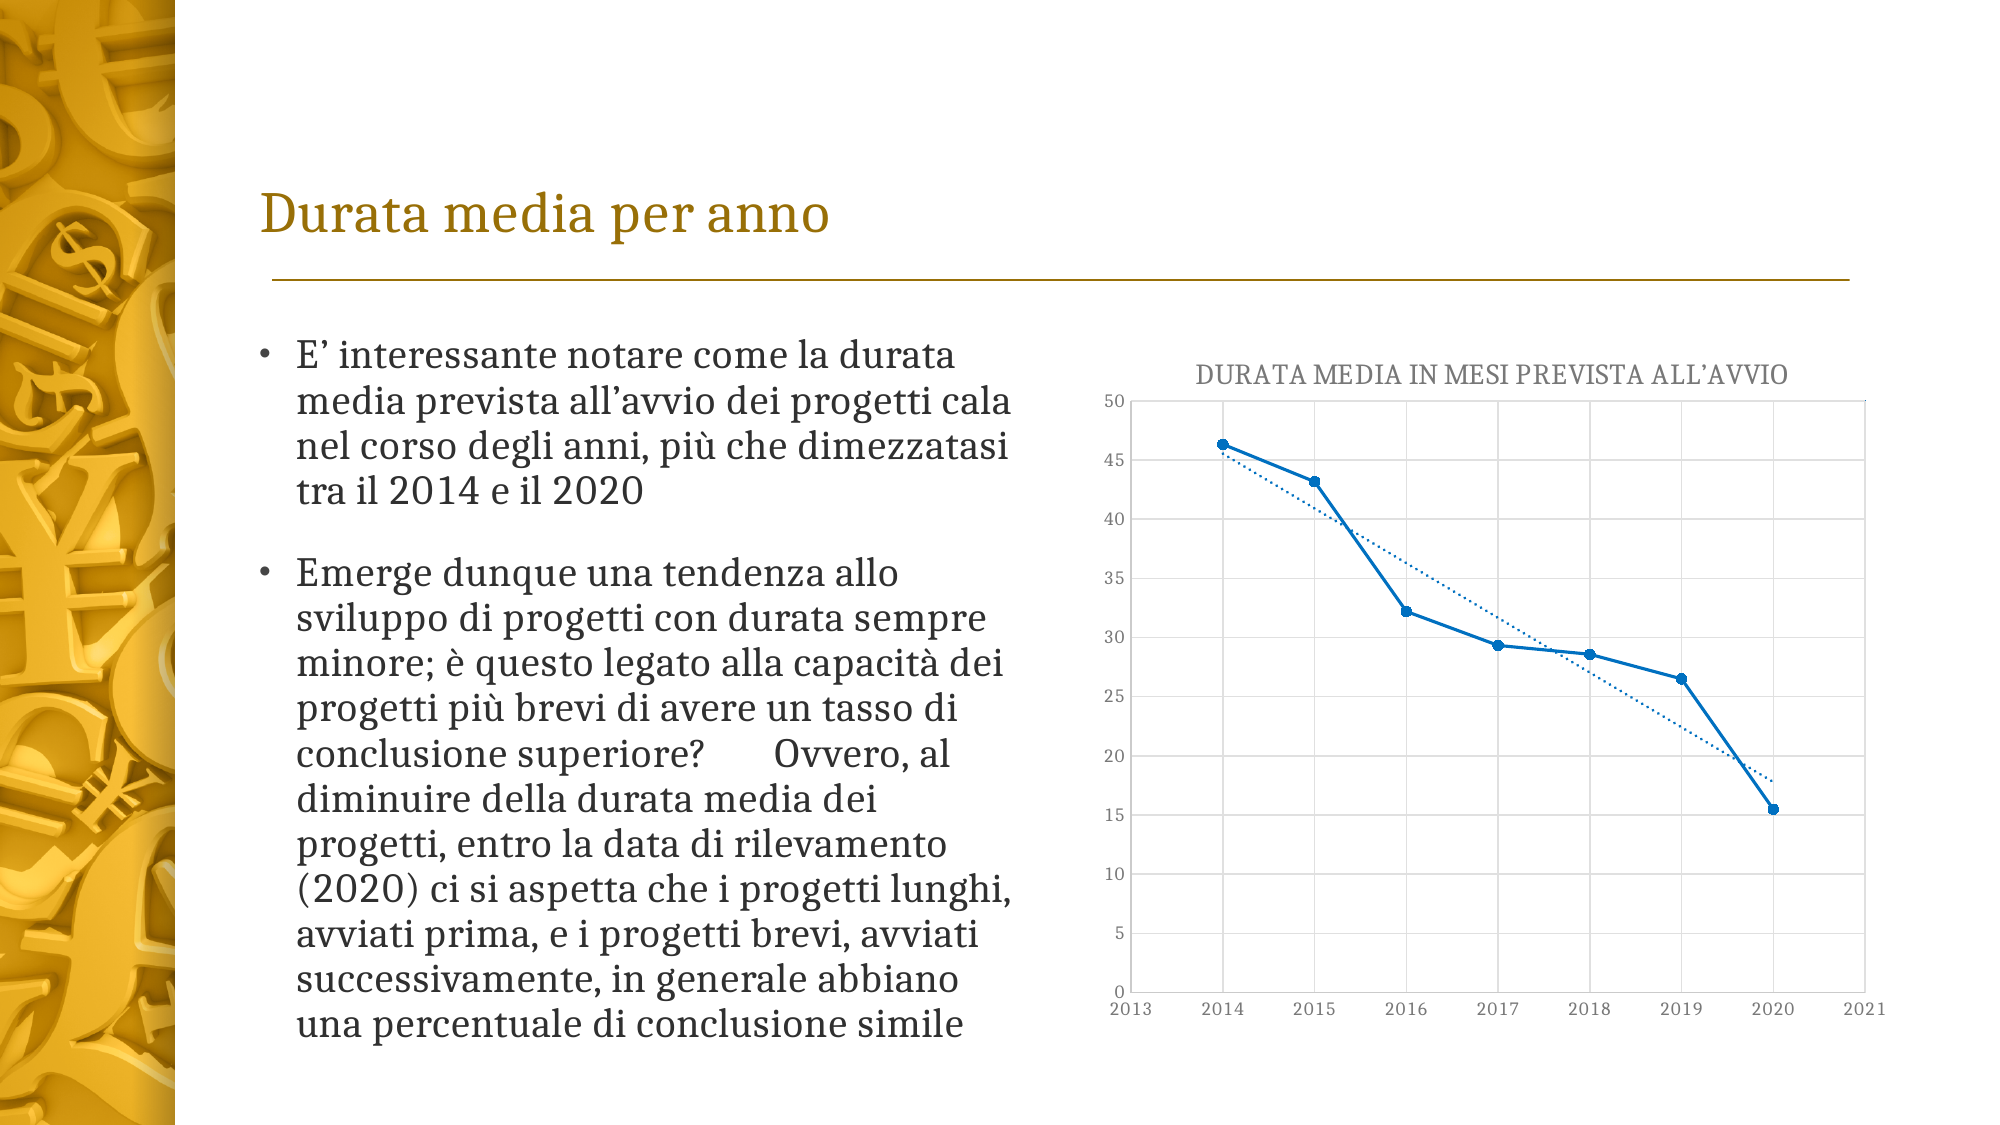

# Durata media per anno
E’ interessante notare come la durata media prevista all’avvio dei progetti cala nel corso degli anni, più che dimezzatasi tra il 2014 e il 2020
Emerge dunque una tendenza allo sviluppo di progetti con durata sempre minore; è questo legato alla capacità dei progetti più brevi di avere un tasso di conclusione superiore? 	   Ovvero, al diminuire della durata media dei progetti, entro la data di rilevamento (2020) ci si aspetta che i progetti lunghi, avviati prima, e i progetti brevi, avviati successivamente, in generale abbiano una percentuale di conclusione simile

### Chart: DURATA MEDIA IN MESI PREVISTA ALL’AVVIO

| Category | MESI MEDI PREVISTI |
|---|---|